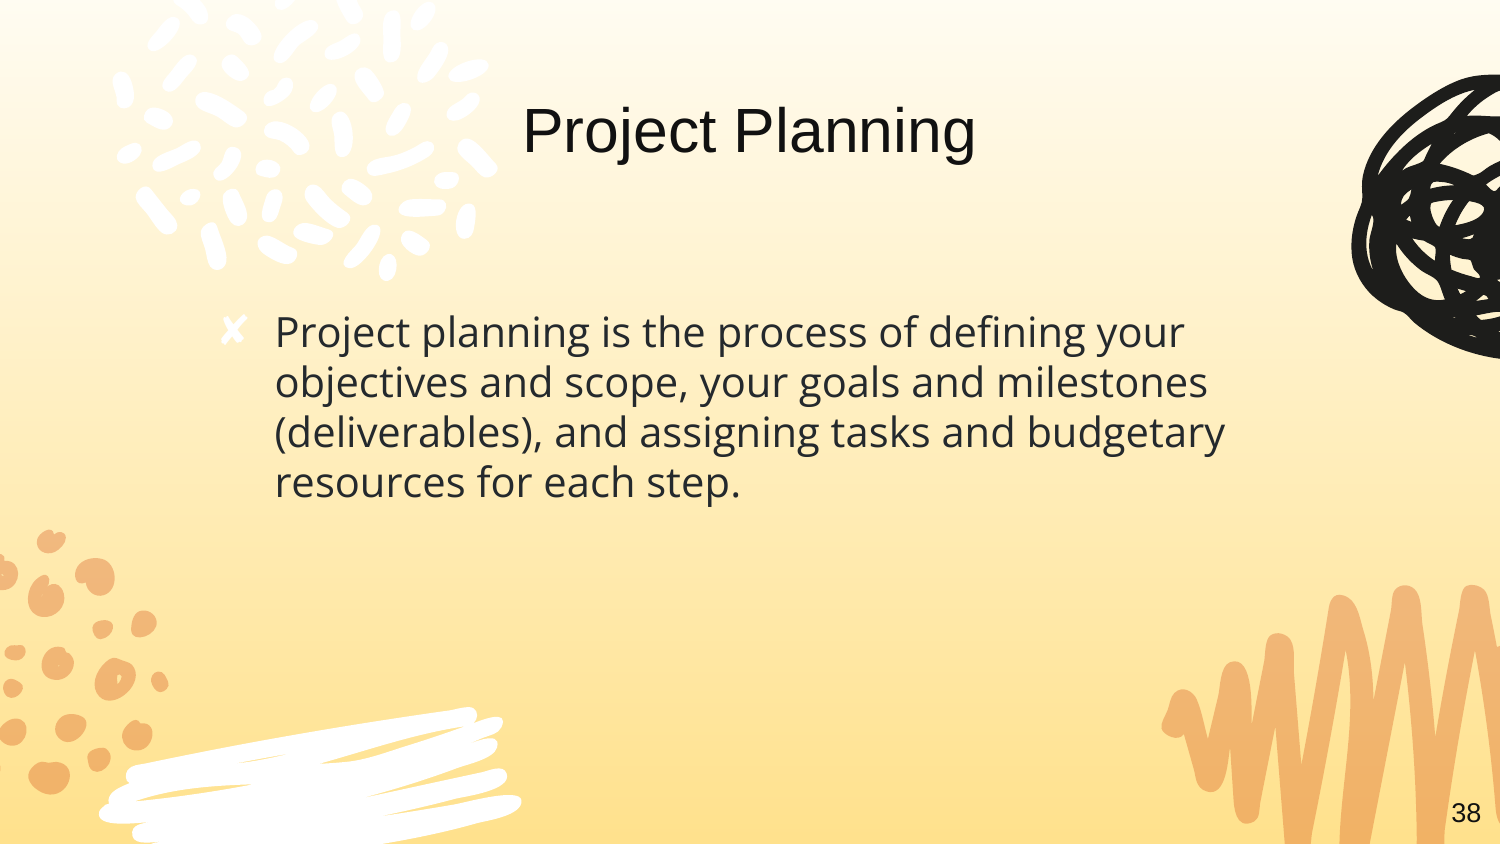

# Project Planning
Project planning is the process of defining your objectives and scope, your goals and milestones (deliverables), and assigning tasks and budgetary resources for each step.

38